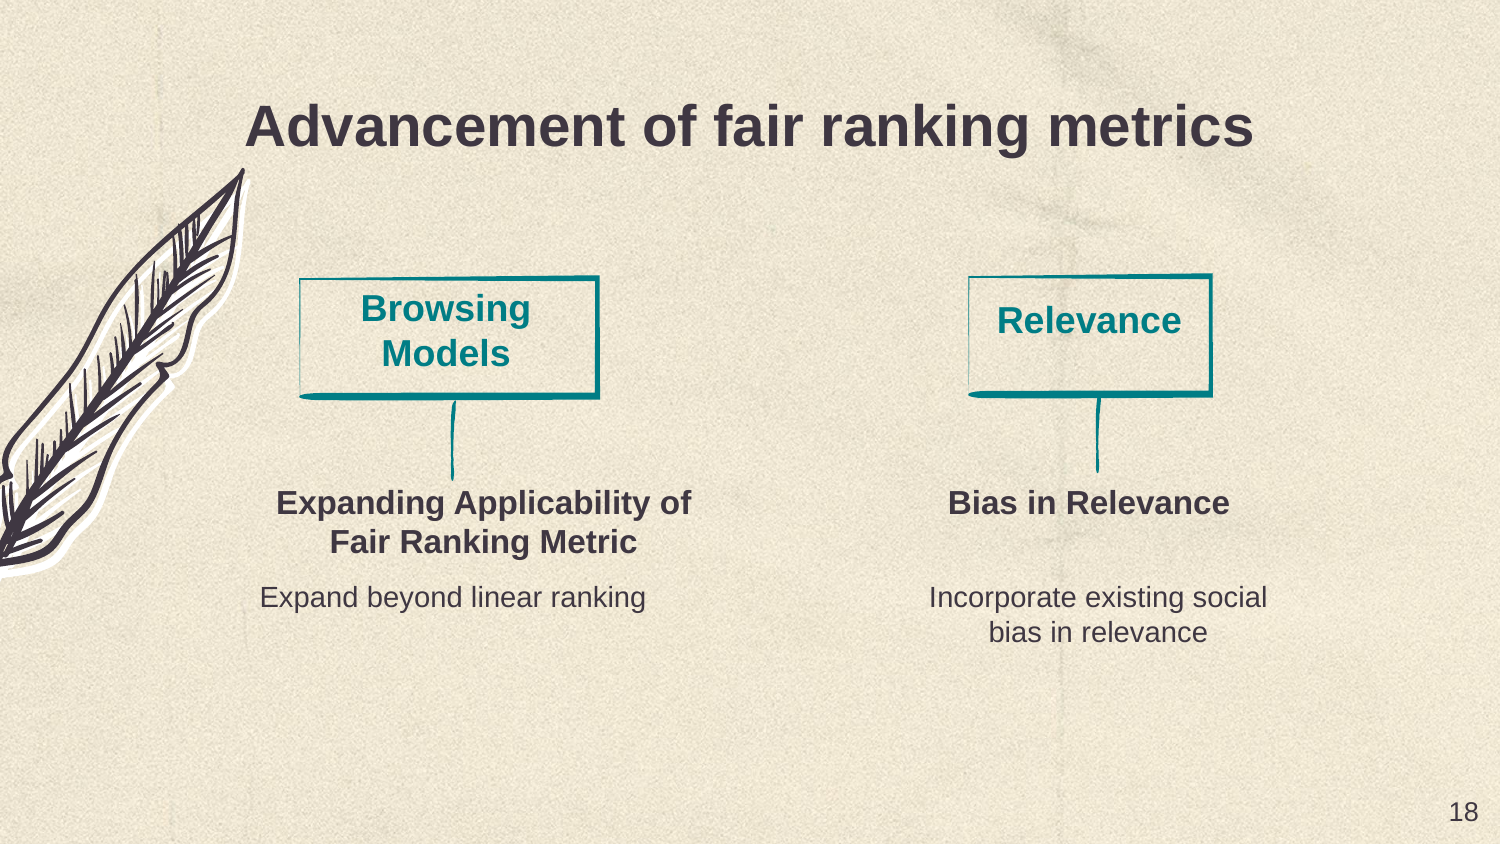

# Advancement of fair ranking metrics

Browsing Models

Relevance

Expanding Applicability of Fair Ranking Metric
Bias in Relevance

Expand beyond linear ranking
Incorporate existing social bias in relevance

18